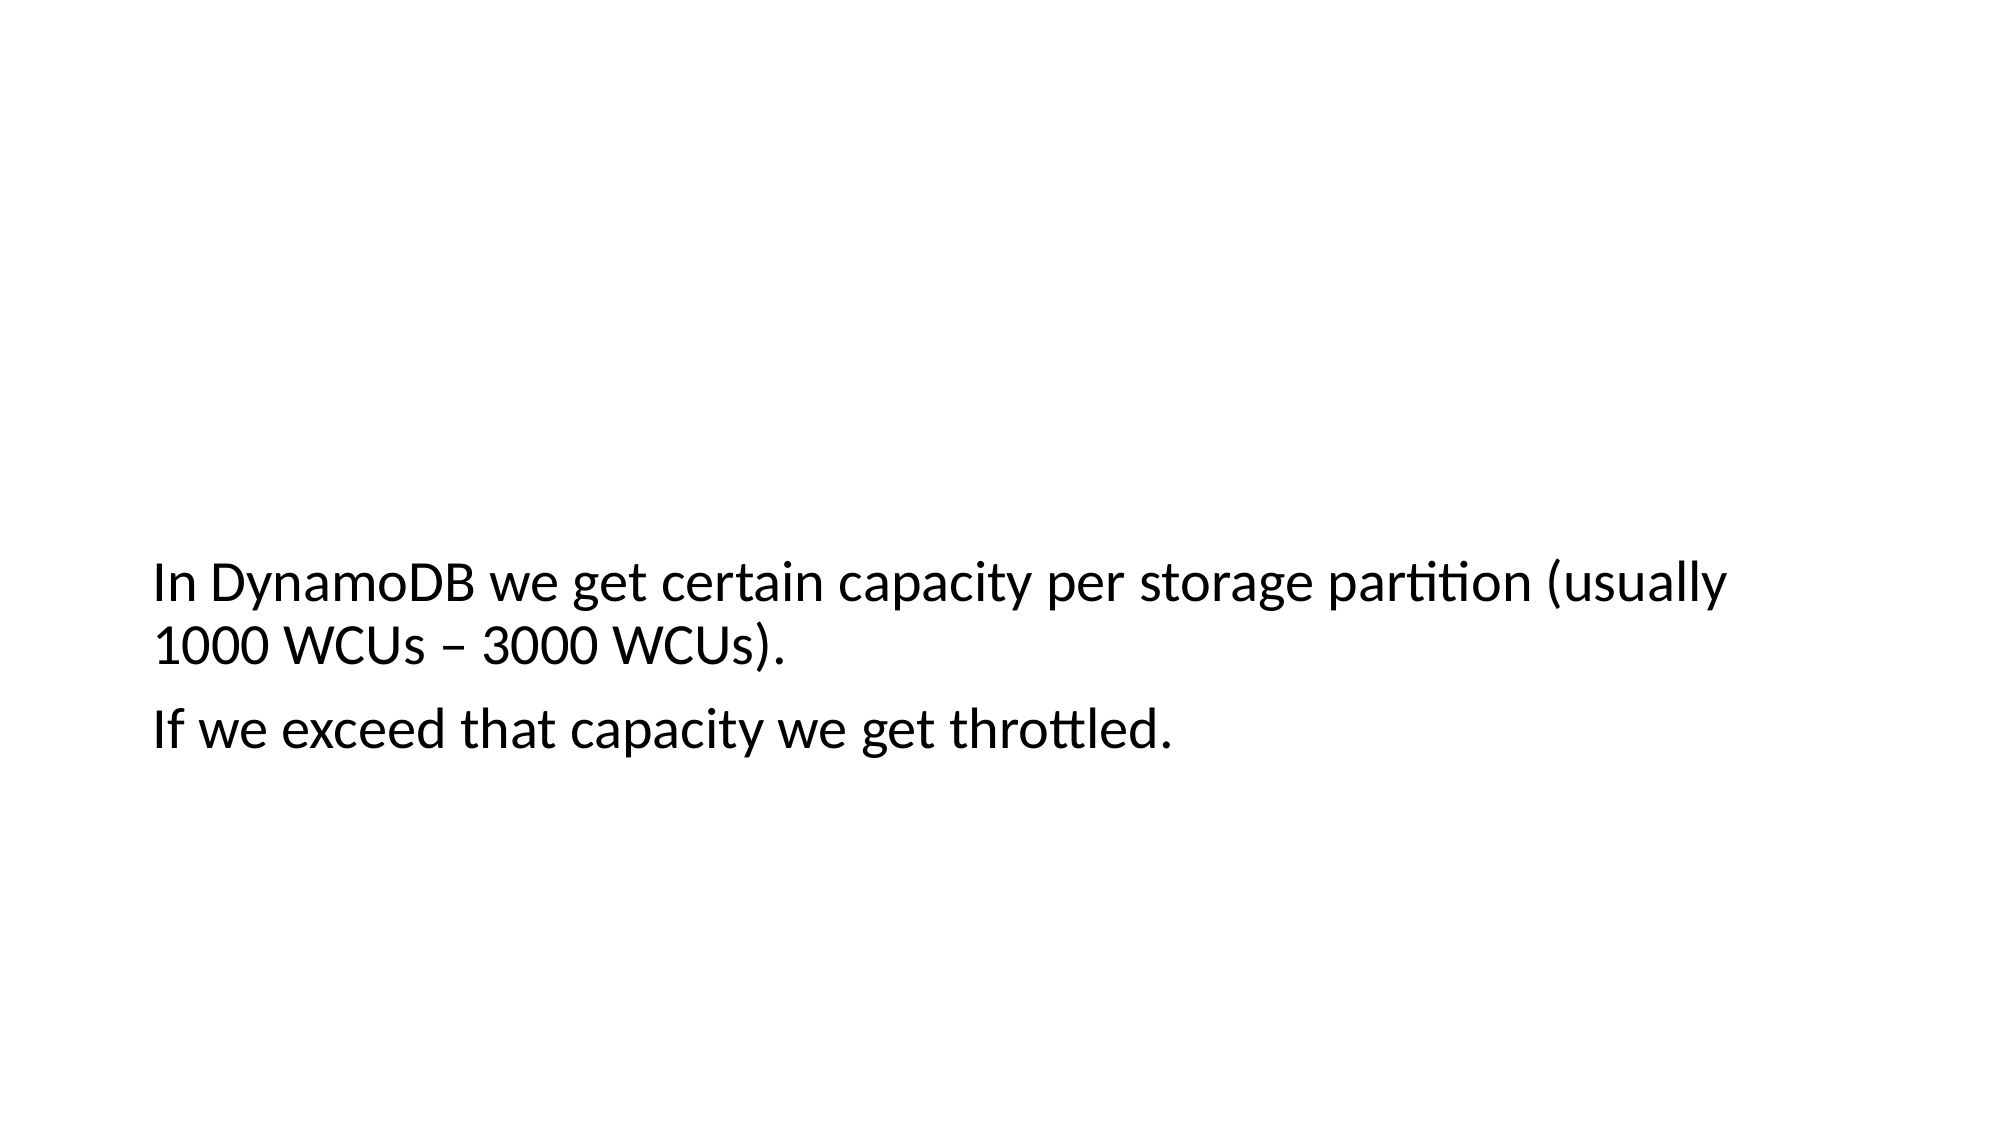

In DynamoDB we get certain capacity per storage partition (usually 1000 WCUs – 3000 WCUs).
If we exceed that capacity we get throttled.